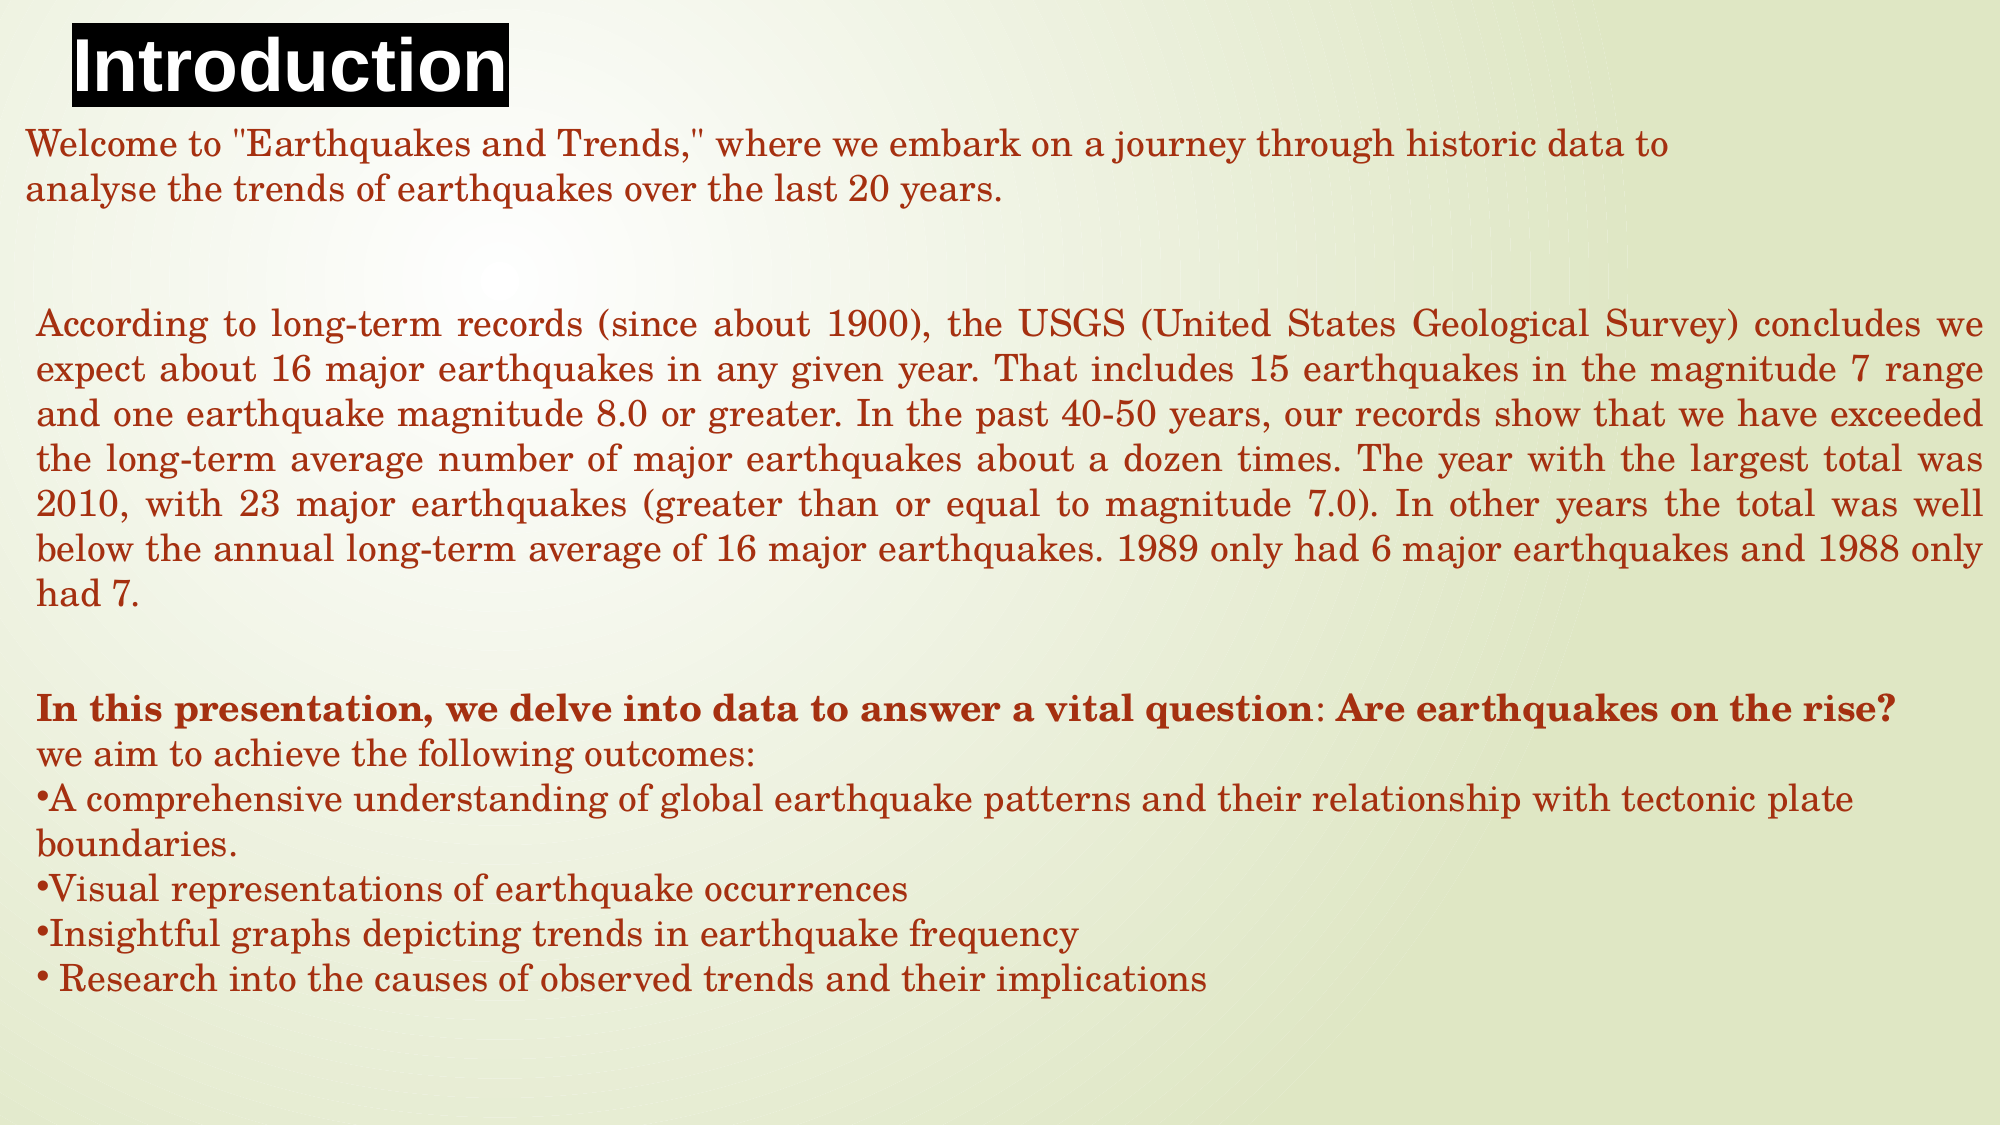

# Introduction
Welcome to "Earthquakes and Trends," where we embark on a journey through historic data to analyse the trends of earthquakes over the last 20 years.

According to long-term records (since about 1900), the USGS (United States Geological Survey) concludes we expect about 16 major earthquakes in any given year. That includes 15 earthquakes in the magnitude 7 range and one earthquake magnitude 8.0 or greater. In the past 40-50 years, our records show that we have exceeded the long-term average number of major earthquakes about a dozen times. The year with the largest total was 2010, with 23 major earthquakes (greater than or equal to magnitude 7.0). In other years the total was well below the annual long-term average of 16 major earthquakes. 1989 only had 6 major earthquakes and 1988 only had 7.

In this presentation, we delve into data to answer a vital question: Are earthquakes on the rise?
we aim to achieve the following outcomes:
A comprehensive understanding of global earthquake patterns and their relationship with tectonic plate boundaries.
Visual representations of earthquake occurrences
Insightful graphs depicting trends in earthquake frequency
 Research into the causes of observed trends and their implications